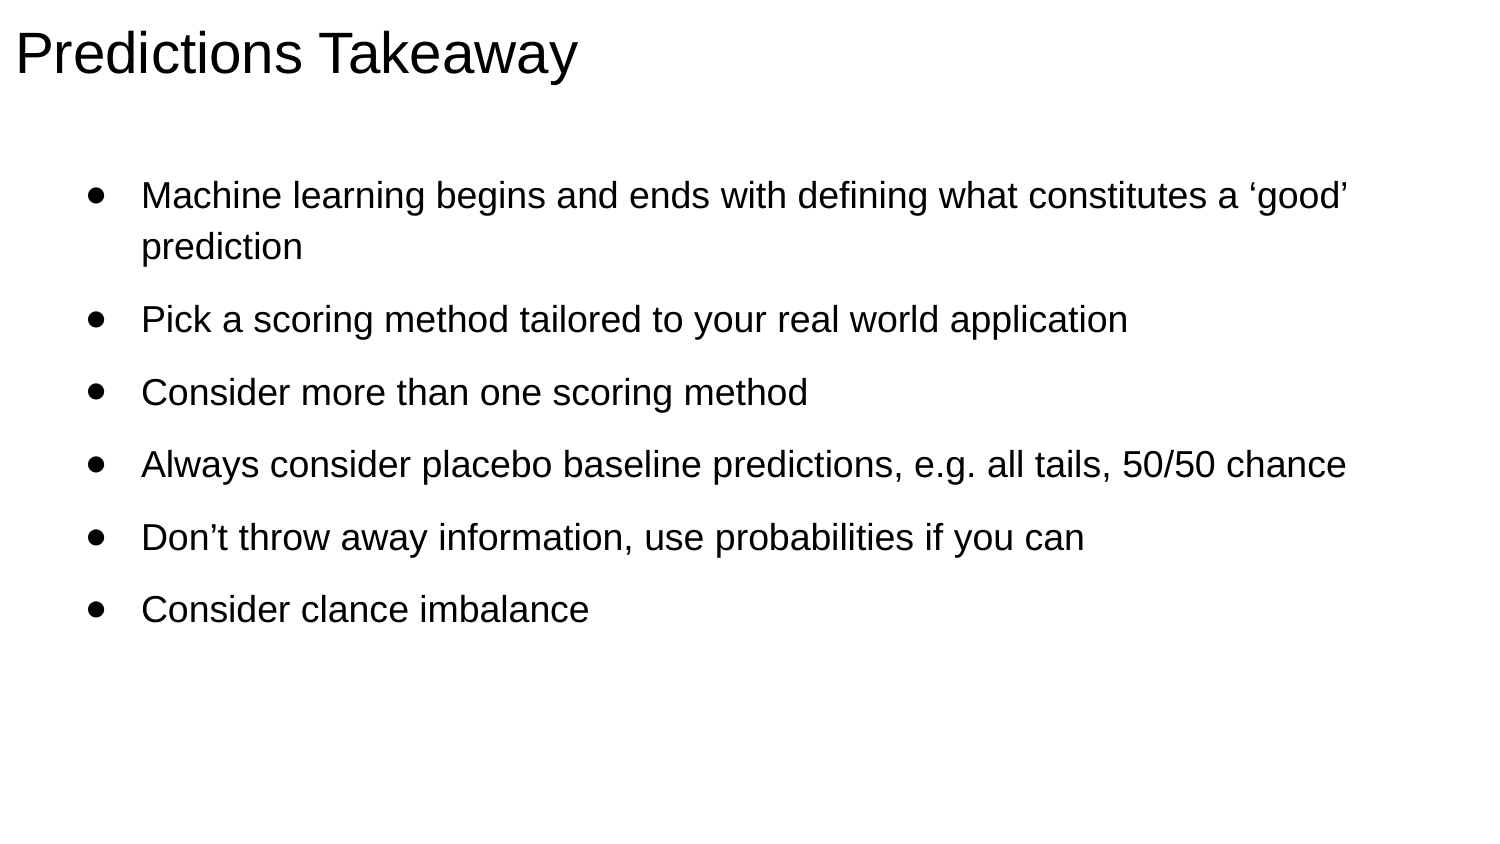

# Predictions Takeaway
Machine learning begins and ends with defining what constitutes a ‘good’ prediction
Pick a scoring method tailored to your real world application
Consider more than one scoring method
Always consider placebo baseline predictions, e.g. all tails, 50/50 chance
Don’t throw away information, use probabilities if you can
Consider clance imbalance